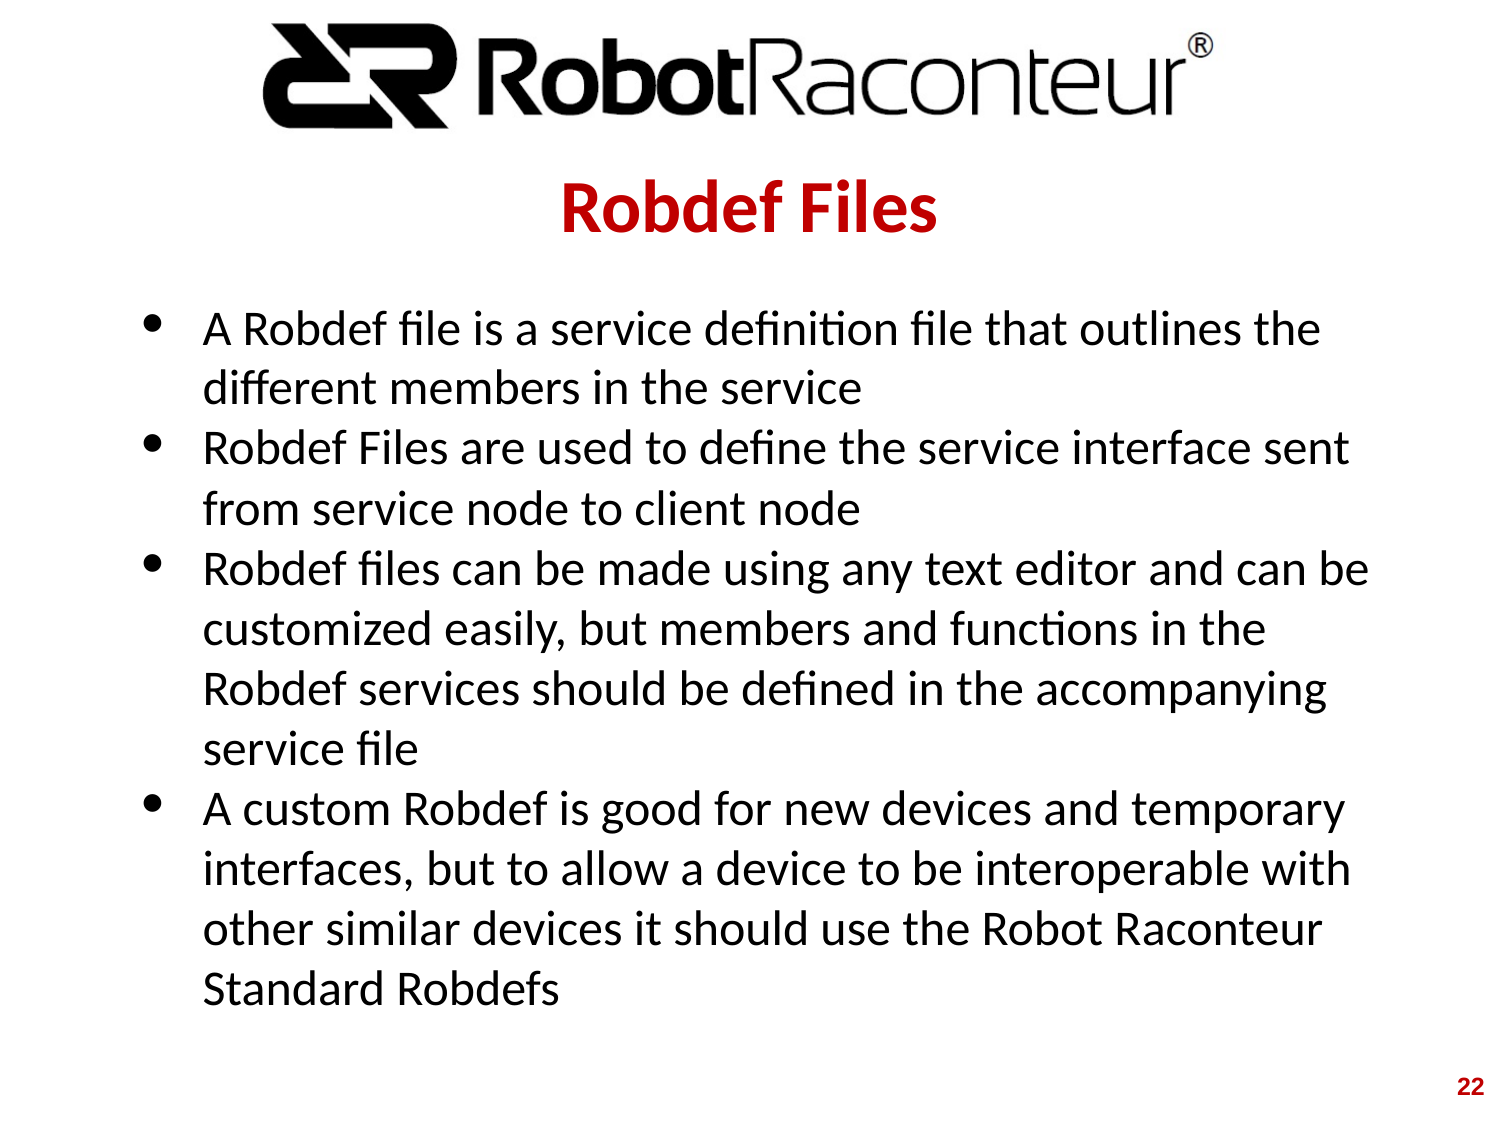

# Robdef Files
A Robdef file is a service definition file that outlines the different members in the service
Robdef Files are used to define the service interface sent from service node to client node
Robdef files can be made using any text editor and can be customized easily, but members and functions in the Robdef services should be defined in the accompanying service file
A custom Robdef is good for new devices and temporary interfaces, but to allow a device to be interoperable with other similar devices it should use the Robot Raconteur Standard Robdefs
22